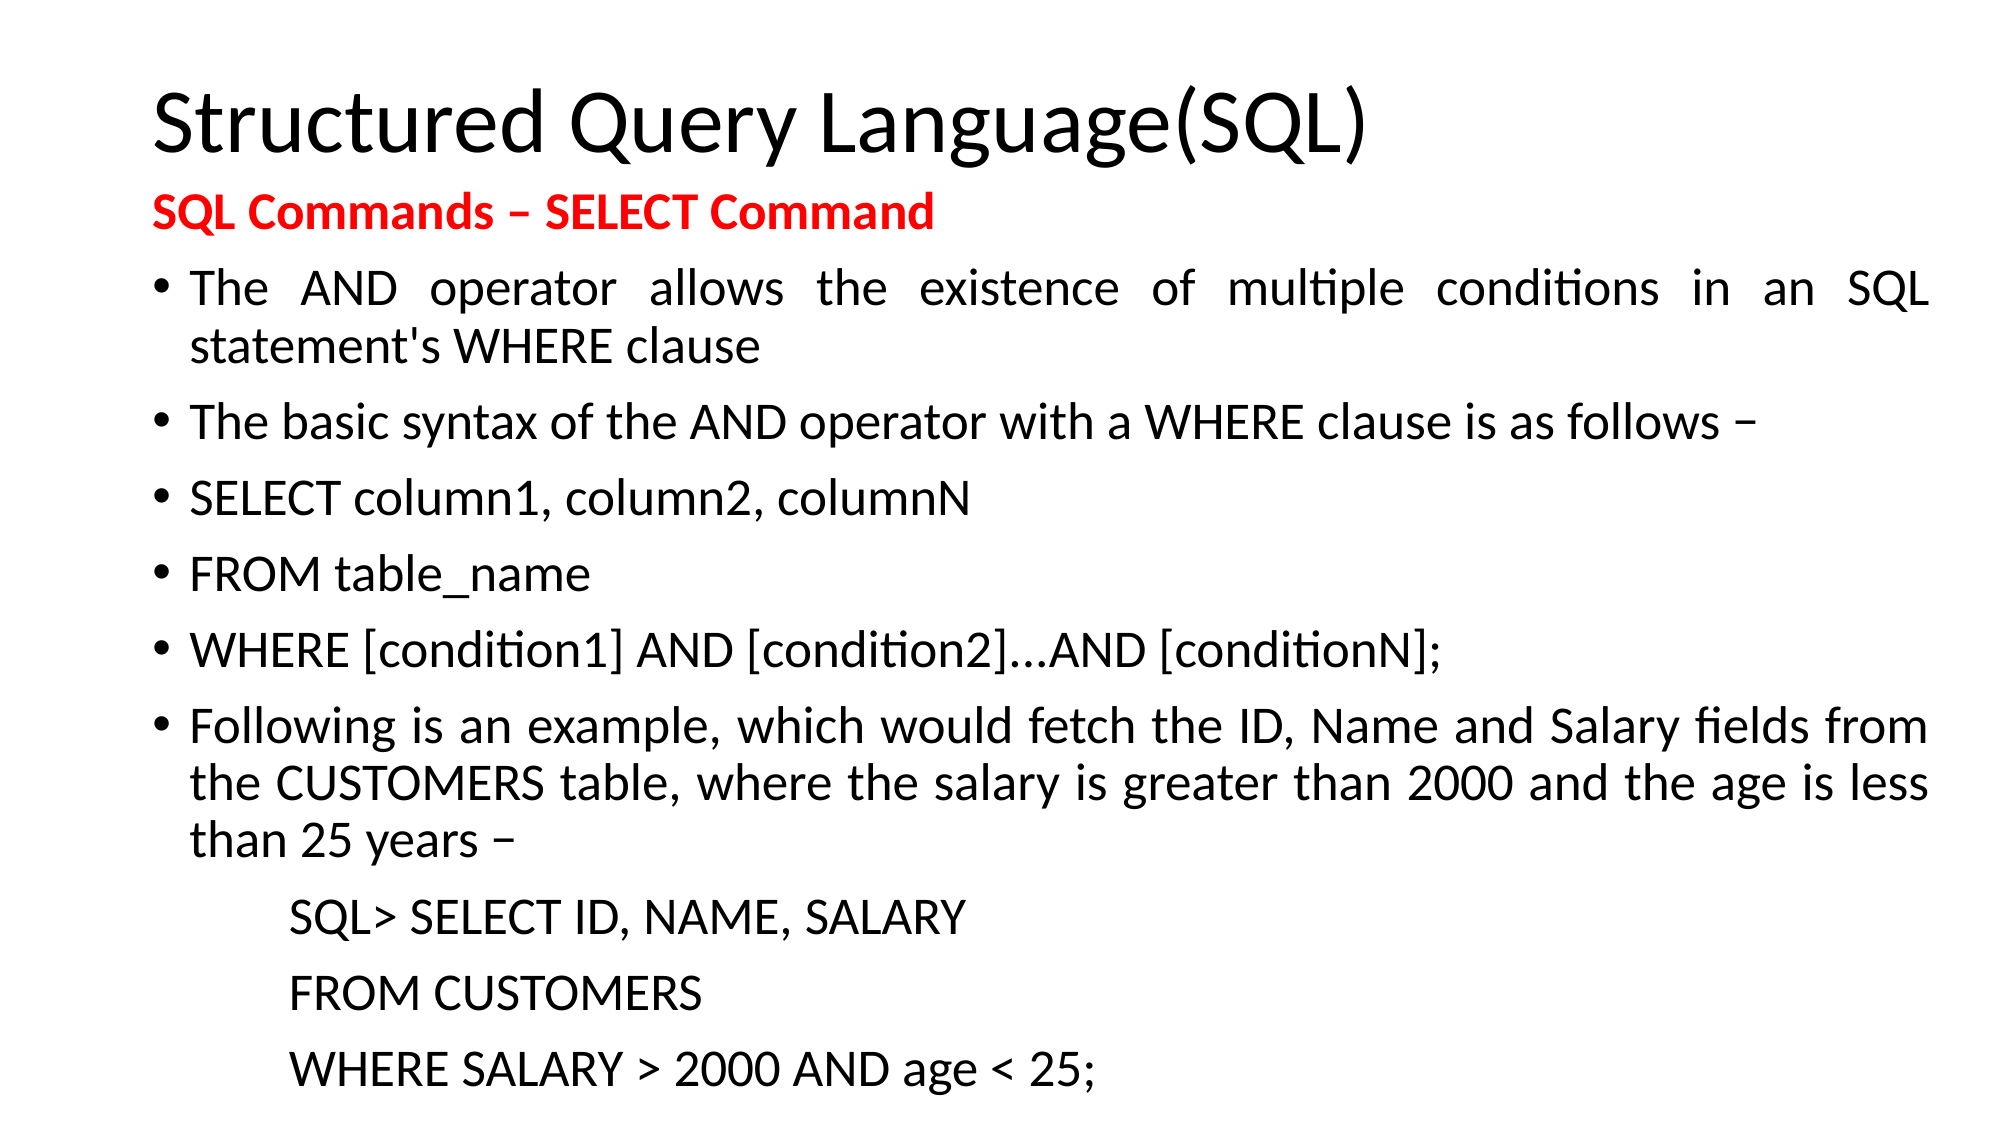

# Structured Query Language(SQL)
SQL Commands – SELECT Command
The AND operator allows the existence of multiple conditions in an SQL statement's WHERE clause
The basic syntax of the AND operator with a WHERE clause is as follows −
SELECT column1, column2, columnN
FROM table_name
WHERE [condition1] AND [condition2]...AND [conditionN];
Following is an example, which would fetch the ID, Name and Salary fields from the CUSTOMERS table, where the salary is greater than 2000 and the age is less than 25 years −
		SQL> SELECT ID, NAME, SALARY
		FROM CUSTOMERS
		WHERE SALARY > 2000 AND age < 25;